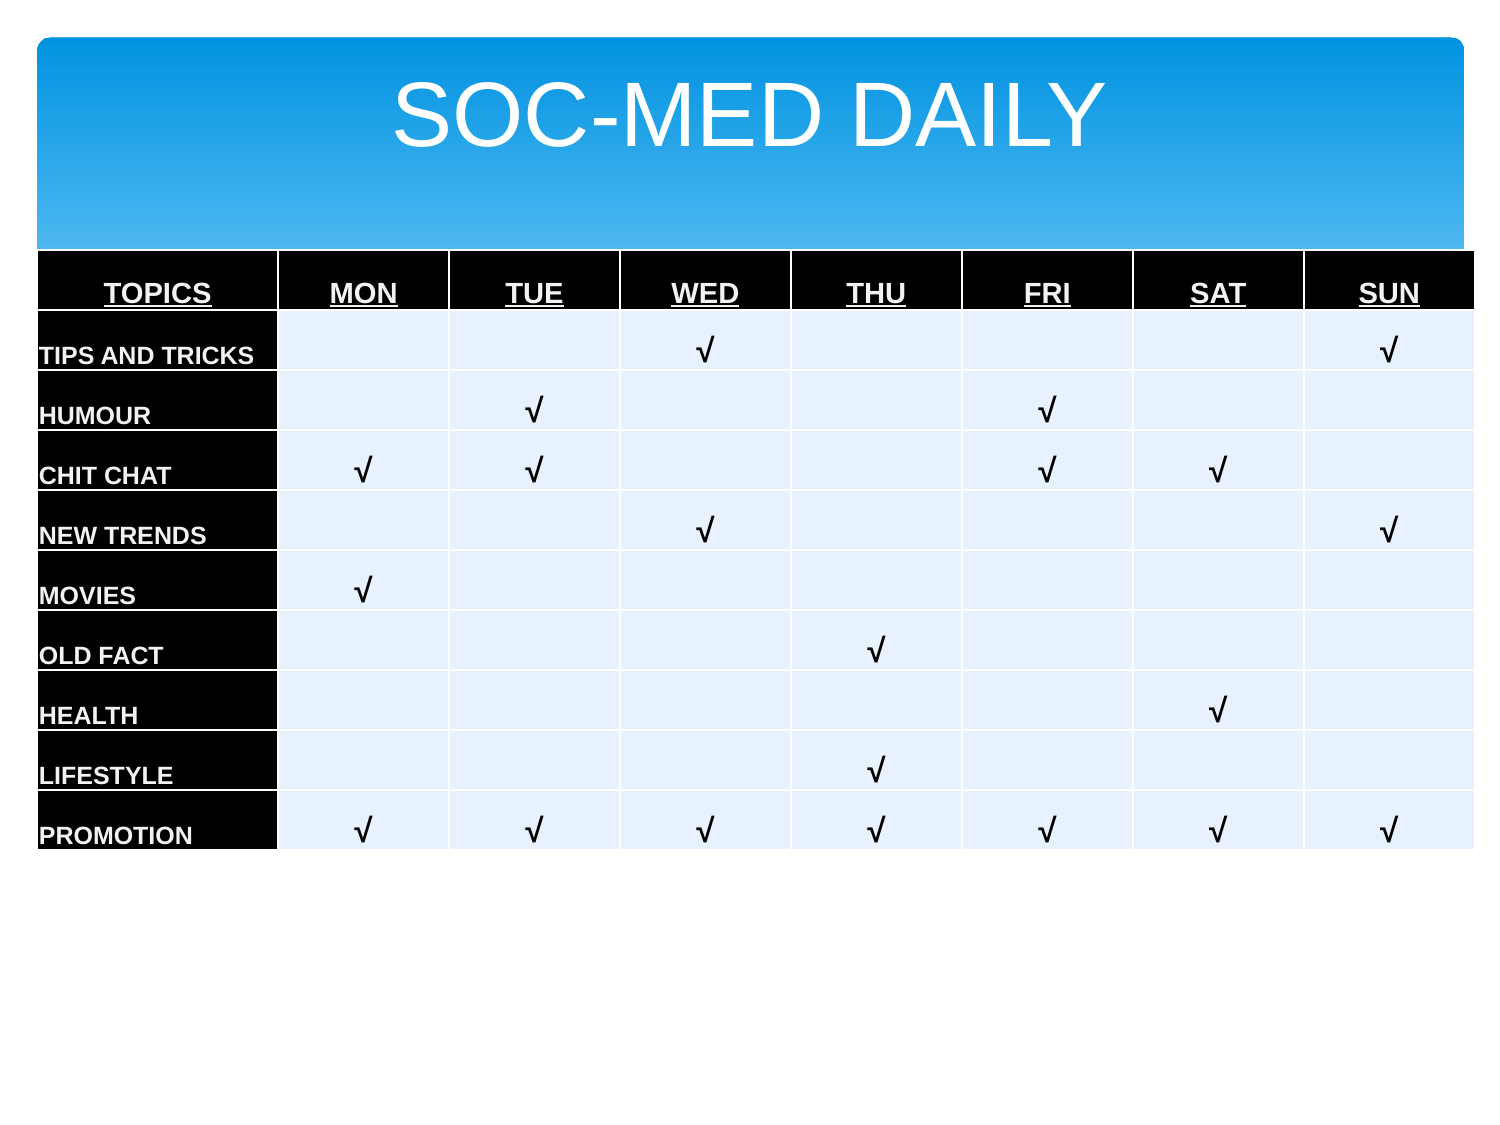

# SOC-MED DAILY
| TOPICS | MON | TUE | WED | THU | FRI | SAT | SUN |
| --- | --- | --- | --- | --- | --- | --- | --- |
| TIPS AND TRICKS |  |  | √ |  |  |  | √ |
| HUMOUR |  | √ |  |  | √ |  |  |
| CHIT CHAT | √ | √ |  |  | √ | √ |  |
| NEW TRENDS |  |  | √ |  |  |  | √ |
| MOVIES | √ |  |  |  |  |  |  |
| OLD FACT |  |  |  | √ |  |  |  |
| HEALTH |  |  |  |  |  | √ |  |
| LIFESTYLE |  |  |  | √ |  |  |  |
| PROMOTION | √ | √ | √ | √ | √ | √ | √ |